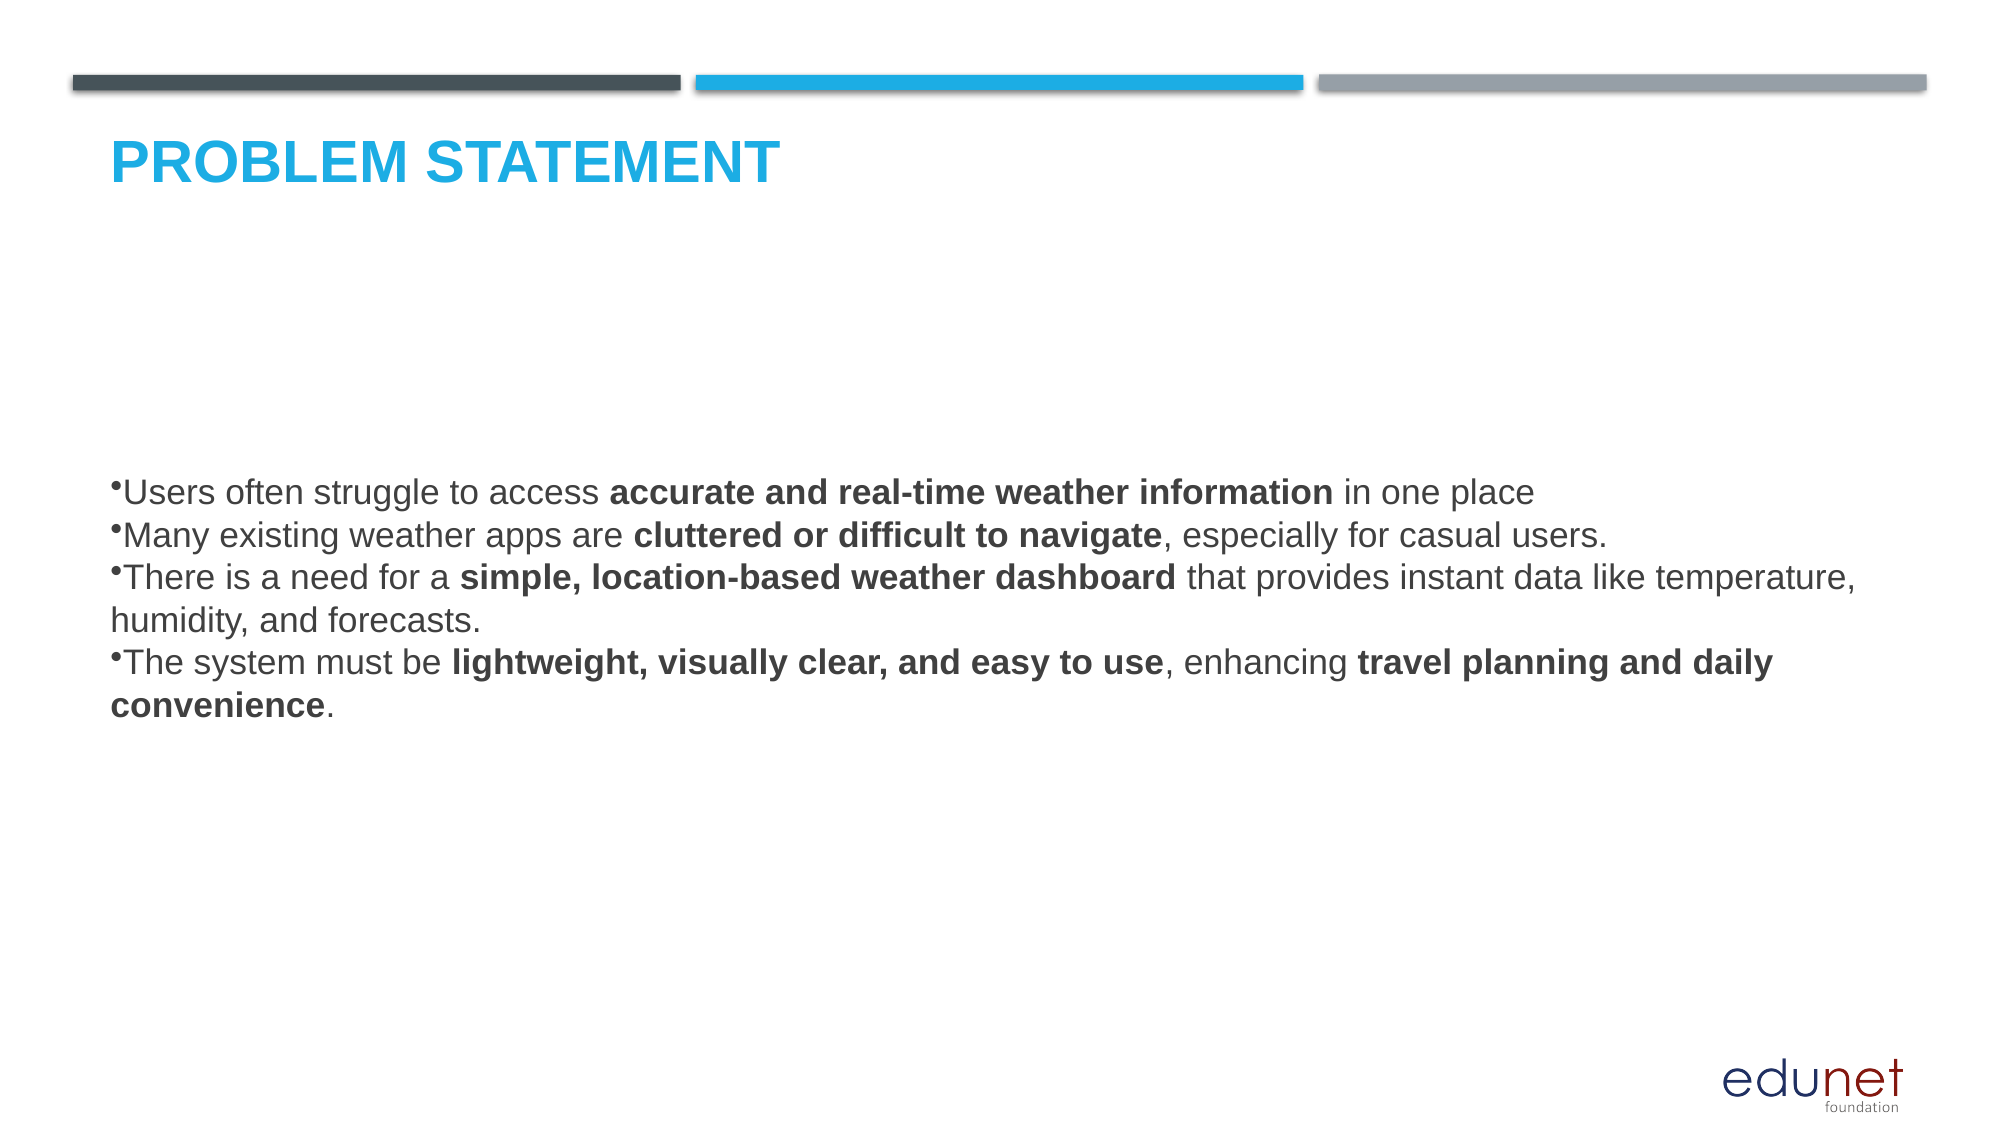

# Problem Statement
Users often struggle to access accurate and real-time weather information in one place
Many existing weather apps are cluttered or difficult to navigate, especially for casual users.
There is a need for a simple, location-based weather dashboard that provides instant data like temperature, humidity, and forecasts.
The system must be lightweight, visually clear, and easy to use, enhancing travel planning and daily convenience.